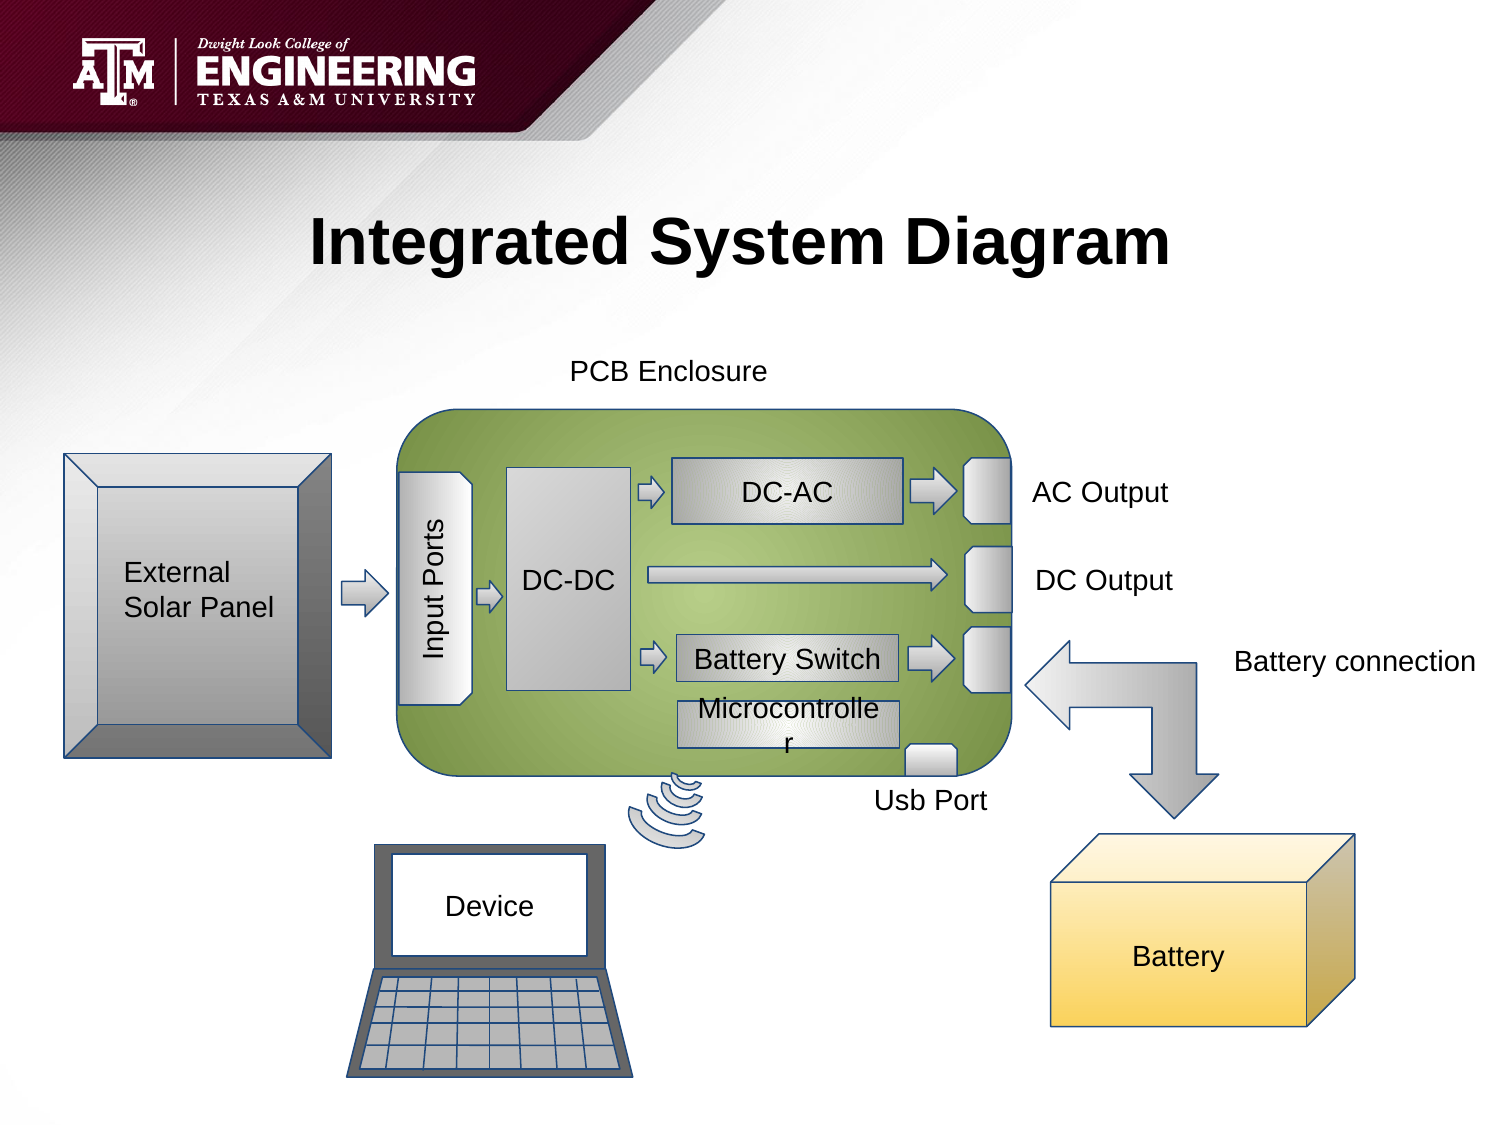

# Integrated System Diagram
PCB Enclosure

DC-AC
AC Output

DC-DC

External Solar Panel
DC Output

Input Ports

Battery connection

Battery Switch

Microcontroller

Usb Port

Battery

Device